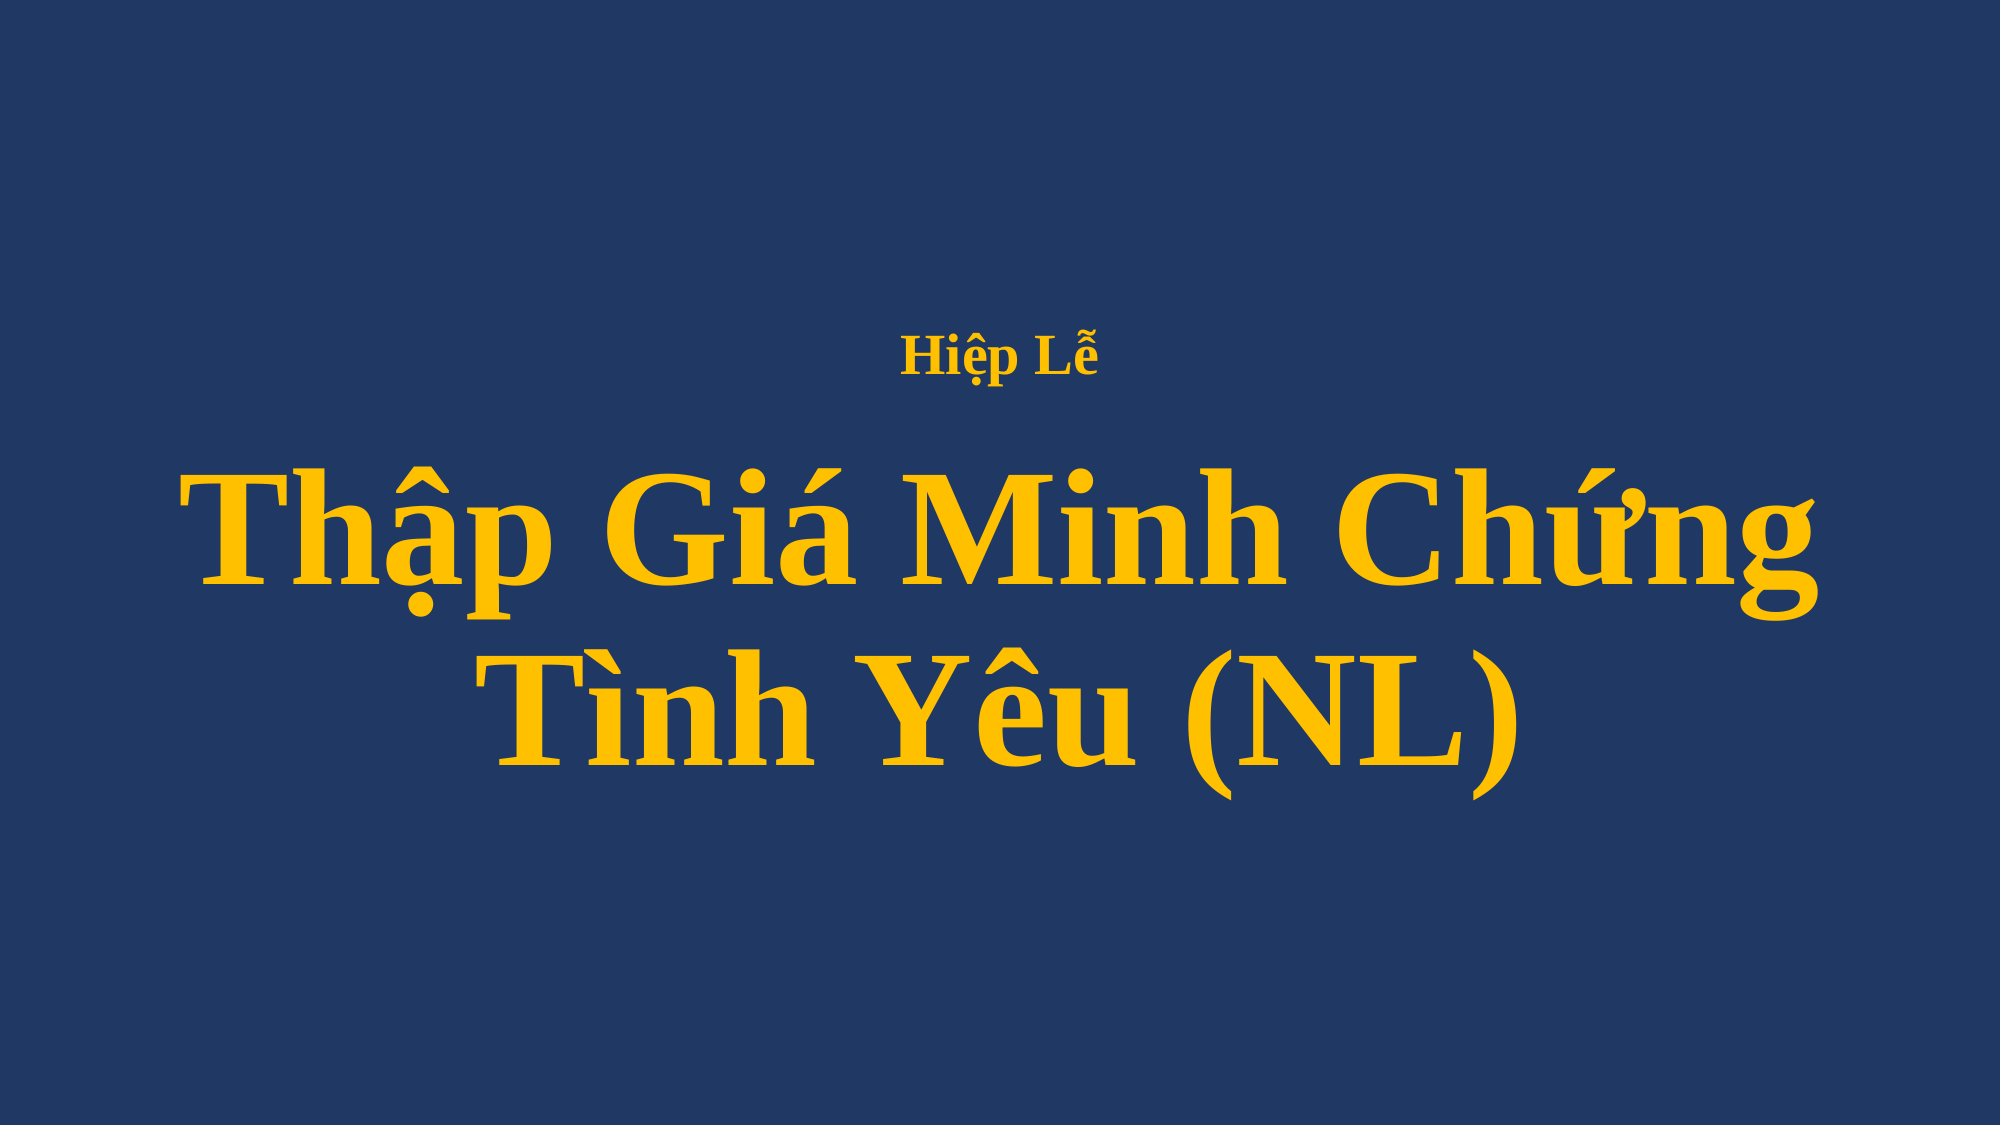

# Hiệp Lễ Thập Giá Minh Chứng Tình Yêu (NL)